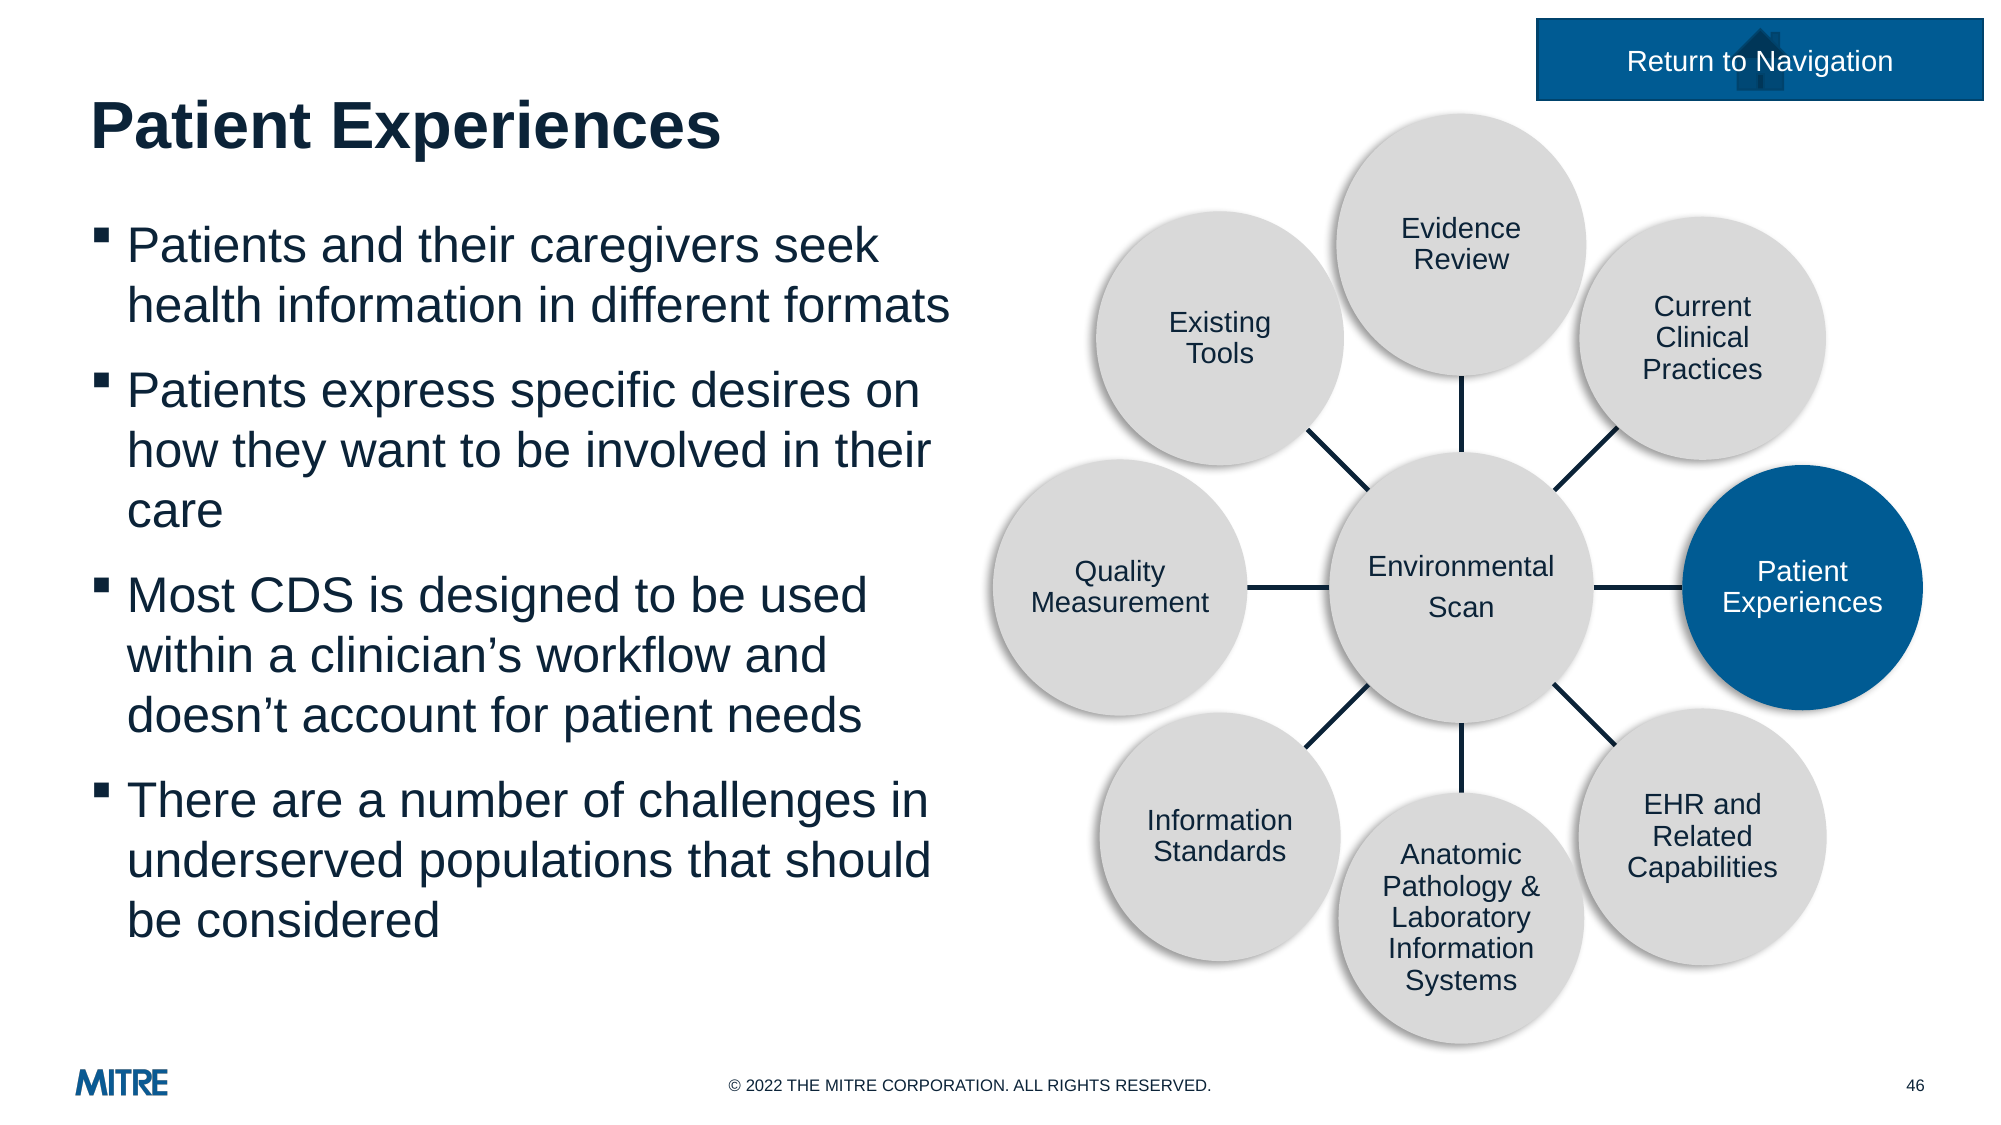

Return to Navigation
# Patient Experiences
Evidence Review
Existing Tools
Current Clinical Practices

Environmental
Scan

Quality Measurement
Patient Experiences

EHR and Related Capabilities
Information Standards

Anatomic Pathology & Laboratory Information Systems
Patients and their caregivers seek health information in different formats
Patients express specific desires on how they want to be involved in their care
Most CDS is designed to be used within a clinician’s workflow and doesn’t account for patient needs
There are a number of challenges in underserved populations that should be considered
46